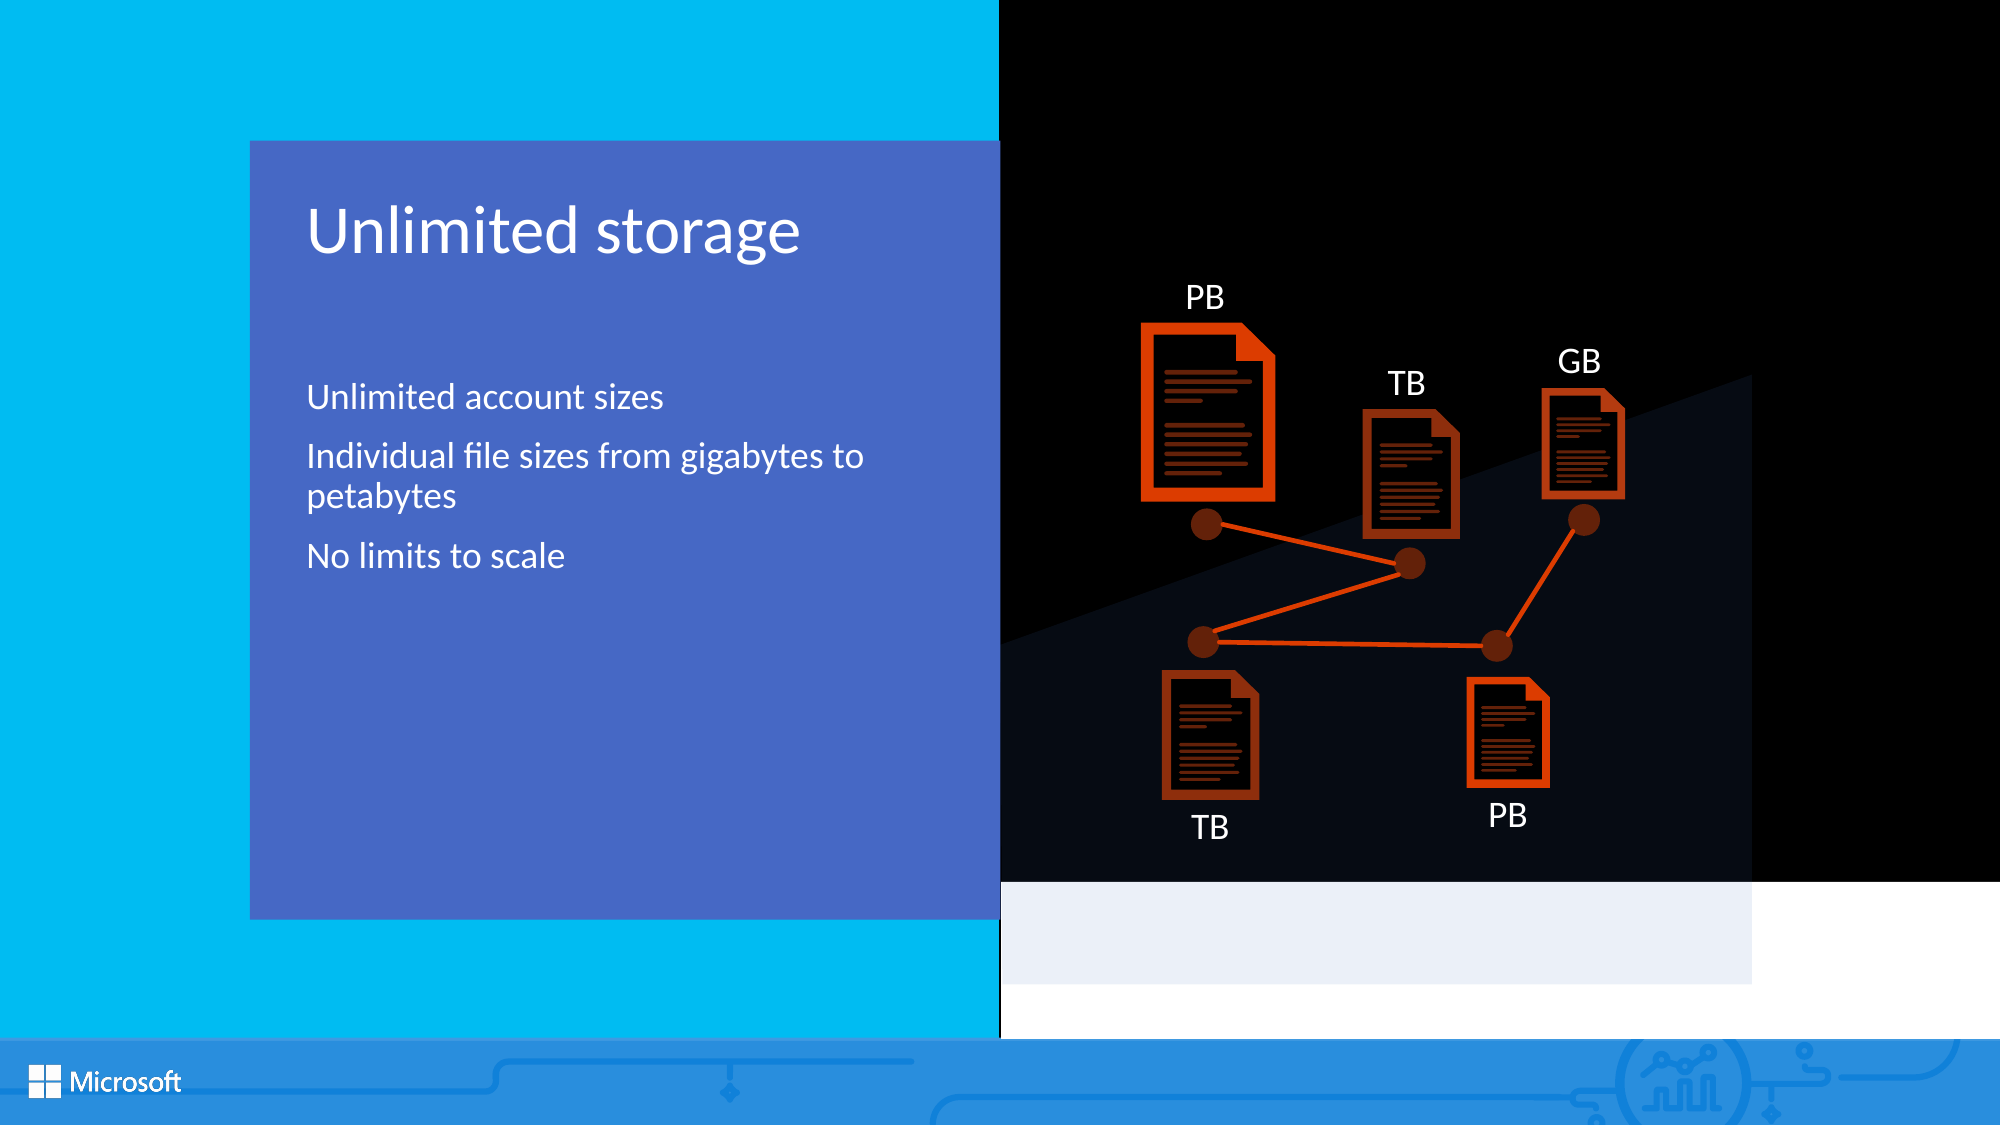

# Unlimited storage
PB

GB
TB

PB
TB

Unlimited account sizes
Individual file sizes from gigabytes to petabytes
No limits to scale